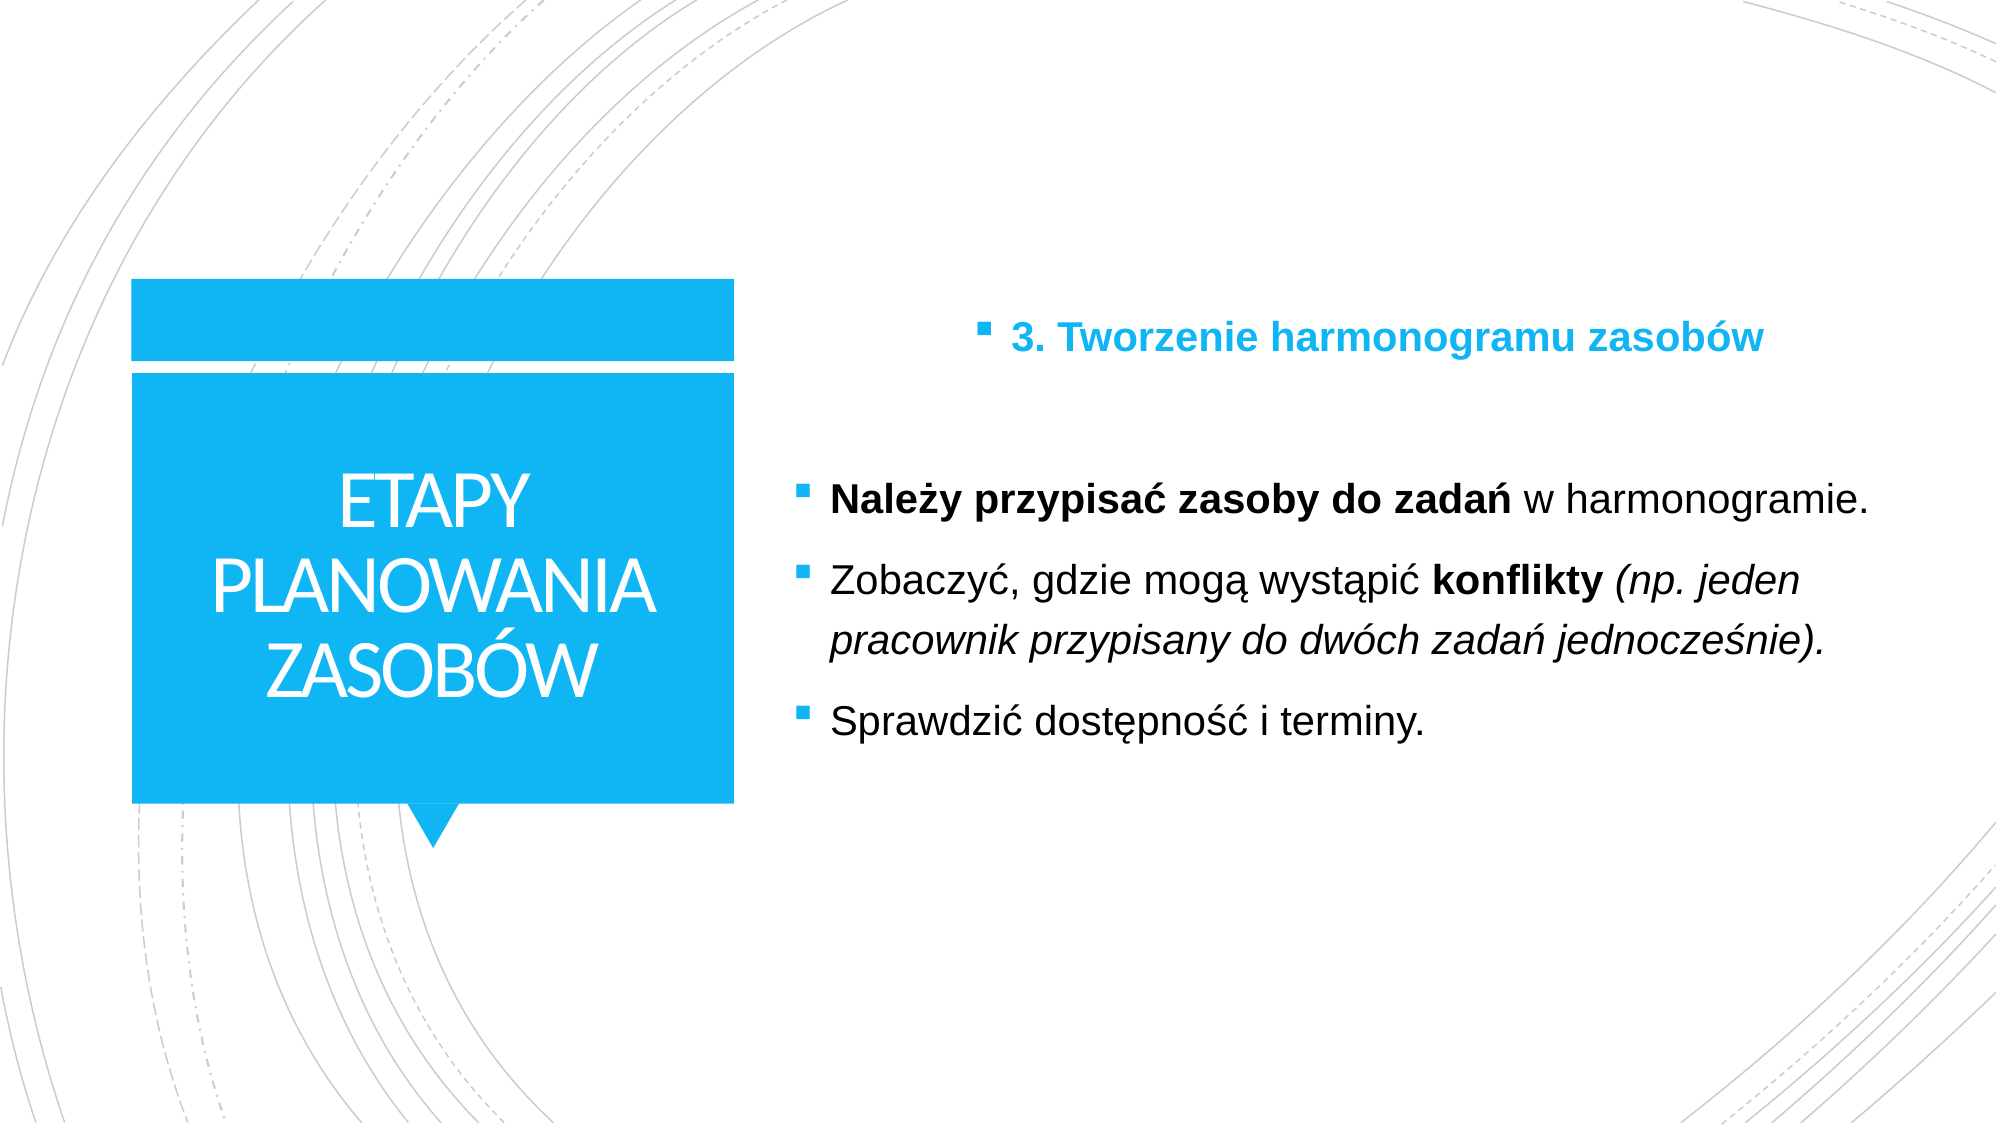

3. Tworzenie harmonogramu zasobów

Należy przypisać zasoby do zadań w harmonogramie.
Zobaczyć, gdzie mogą wystąpić konflikty (np. jeden pracownik przypisany do dwóch zadań jednocześnie).
Sprawdzić dostępność i terminy.

# ETAPY PLANOWANIA ZASOBÓW